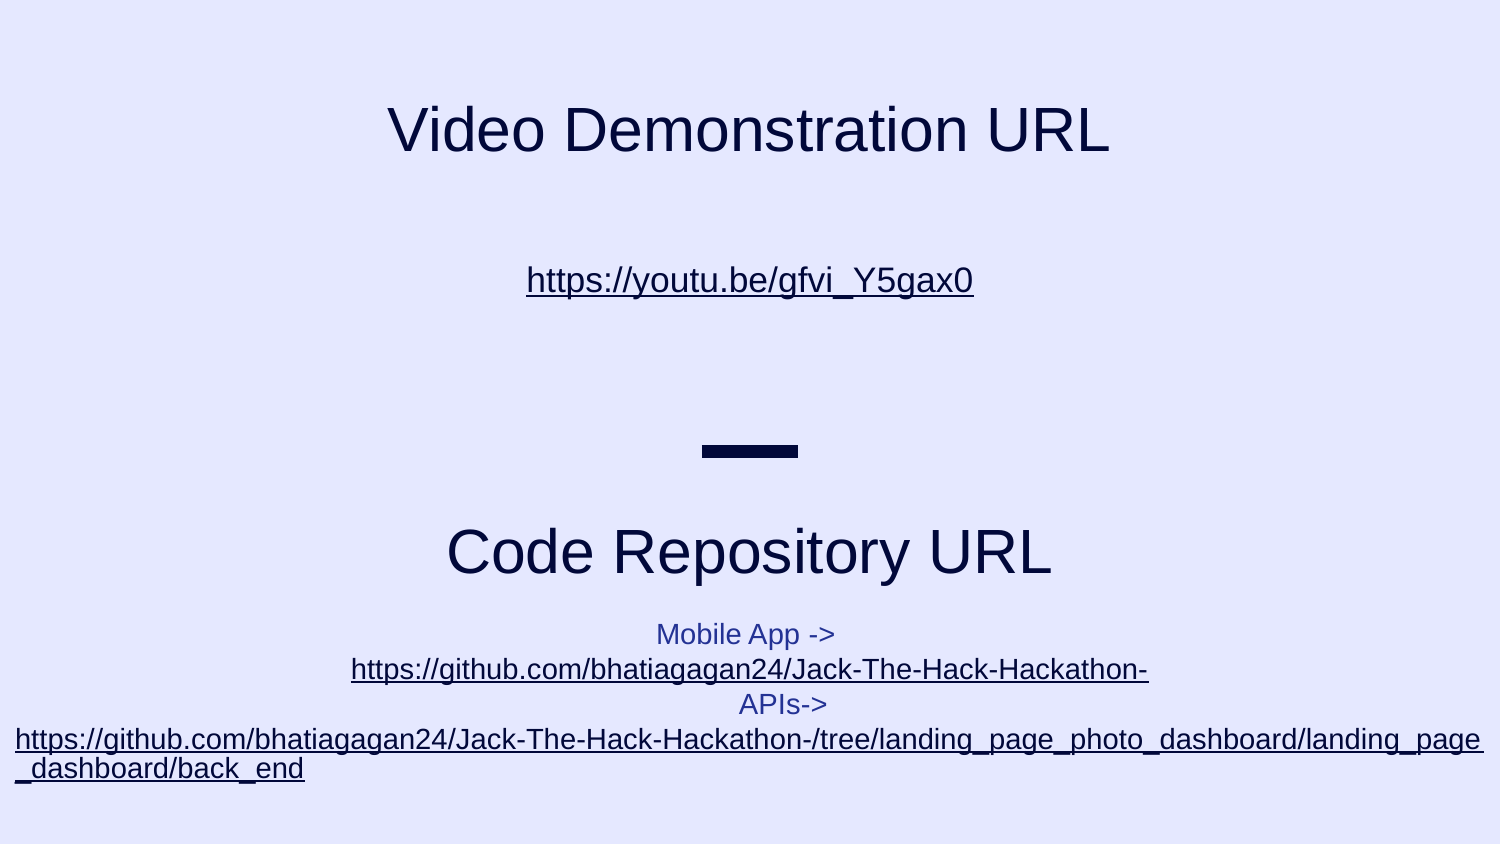

# Video Demonstration URL
https://youtu.be/gfvi_Y5gax0
Code Repository URL
Mobile App ->
https://github.com/bhatiagagan24/Jack-The-Hack-Hackathon-
APIs-> https://github.com/bhatiagagan24/Jack-The-Hack-Hackathon-/tree/landing_page_photo_dashboard/landing_page_dashboard/back_end